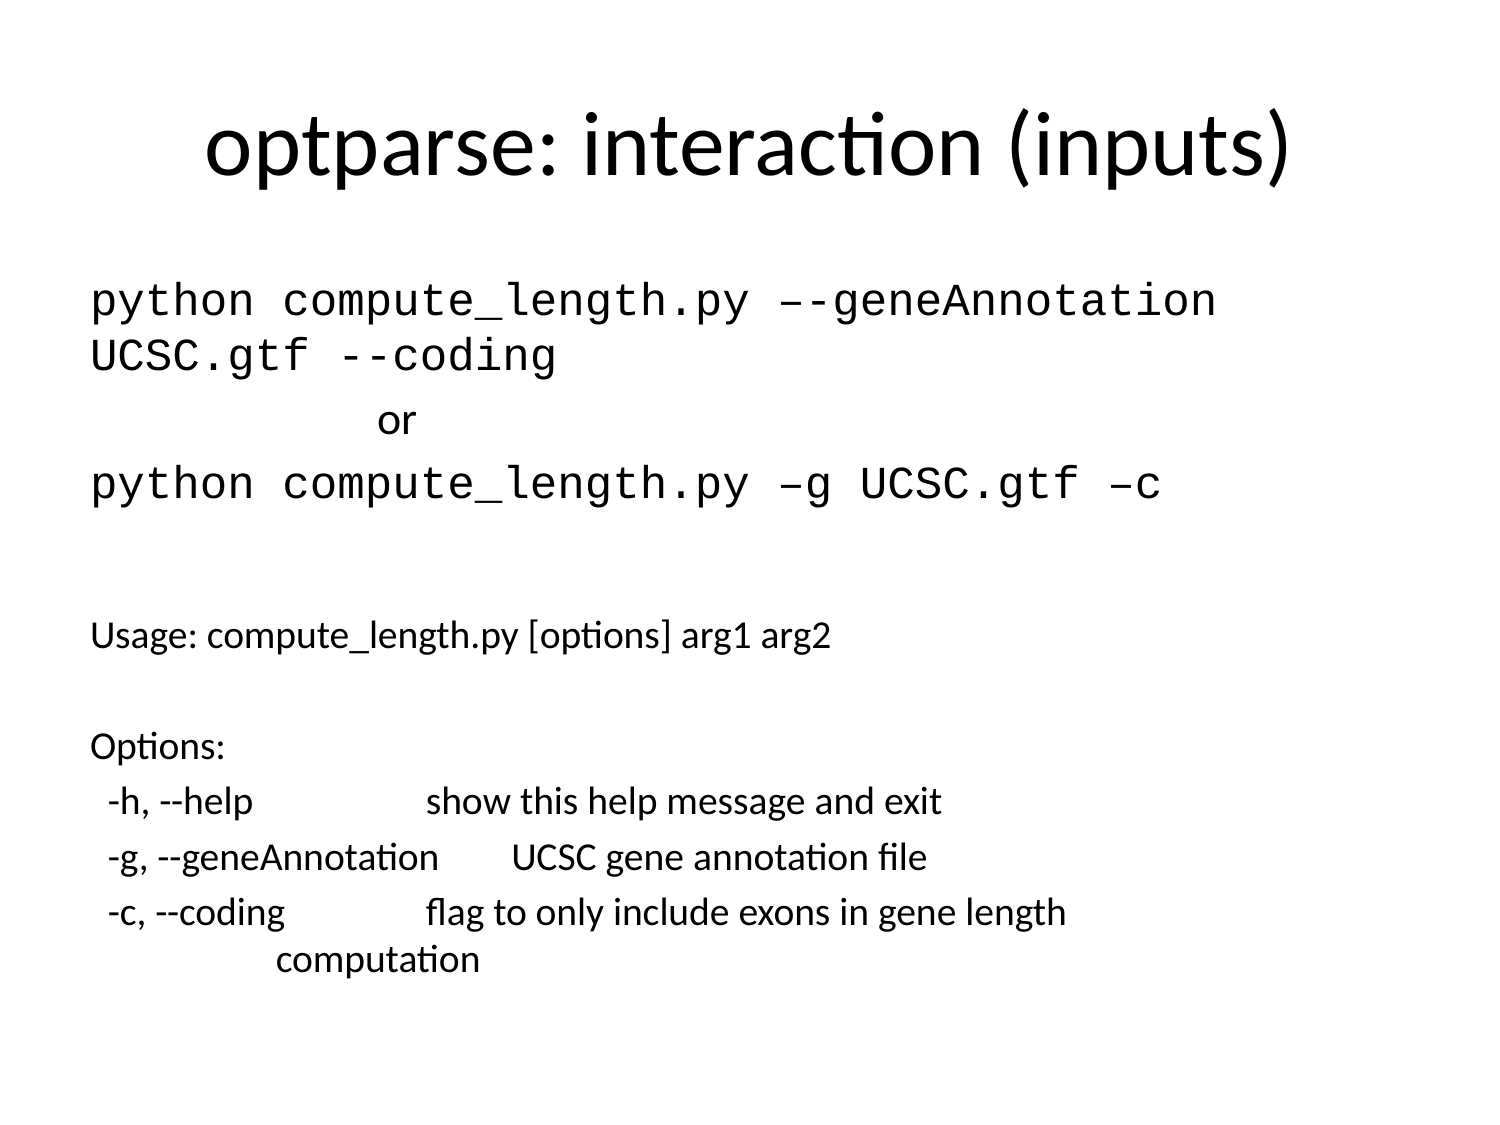

# optparse: interaction (inputs)
python compute_length.py –-geneAnnotation UCSC.gtf --coding
                            or
python compute_length.py –g UCSC.gtf –c

Usage: compute_length.py [options] arg1 arg2

Options:
  -h, --help            	    show this help message and exit
  -g, --geneAnnotation        UCSC gene annotation file
  -c, --coding          	    flag to only include exons in gene length 			    computation